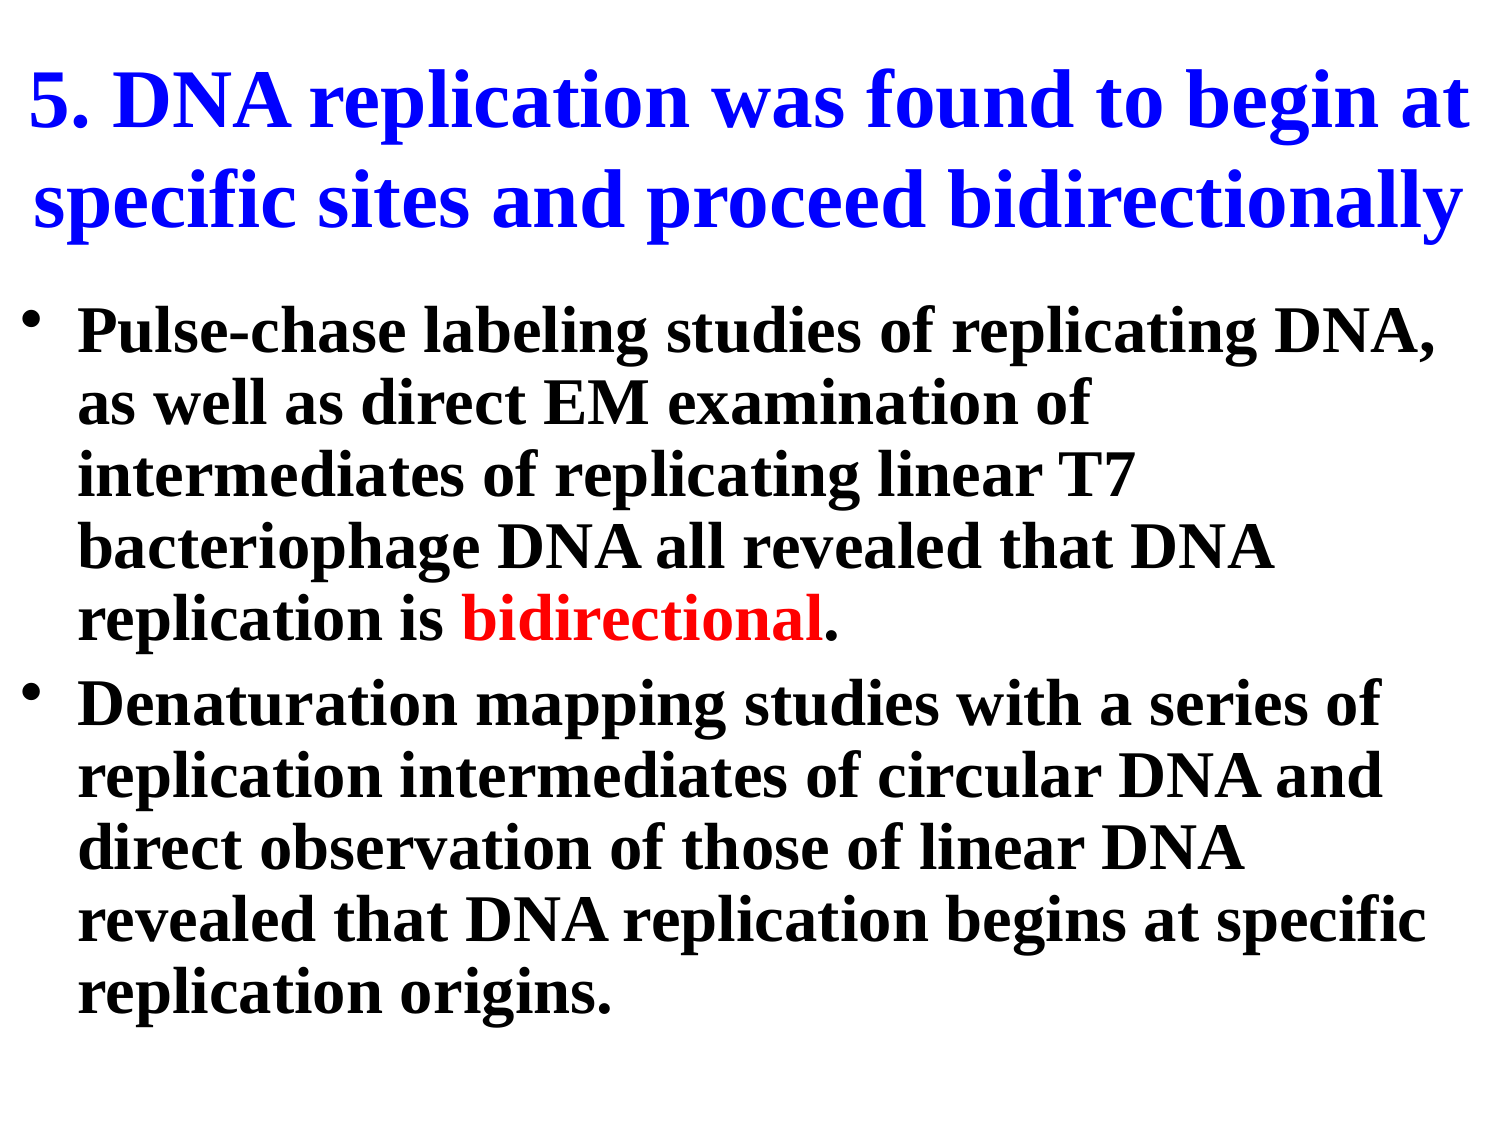

# 5. DNA replication was found to begin at specific sites and proceed bidirectionally
Pulse-chase labeling studies of replicating DNA, as well as direct EM examination of intermediates of replicating linear T7  bacteriophage DNA all revealed that DNA replication is bidirectional.
Denaturation mapping studies with a series of replication intermediates of circular DNA and direct observation of those of linear DNA revealed that DNA replication begins at specific replication origins.